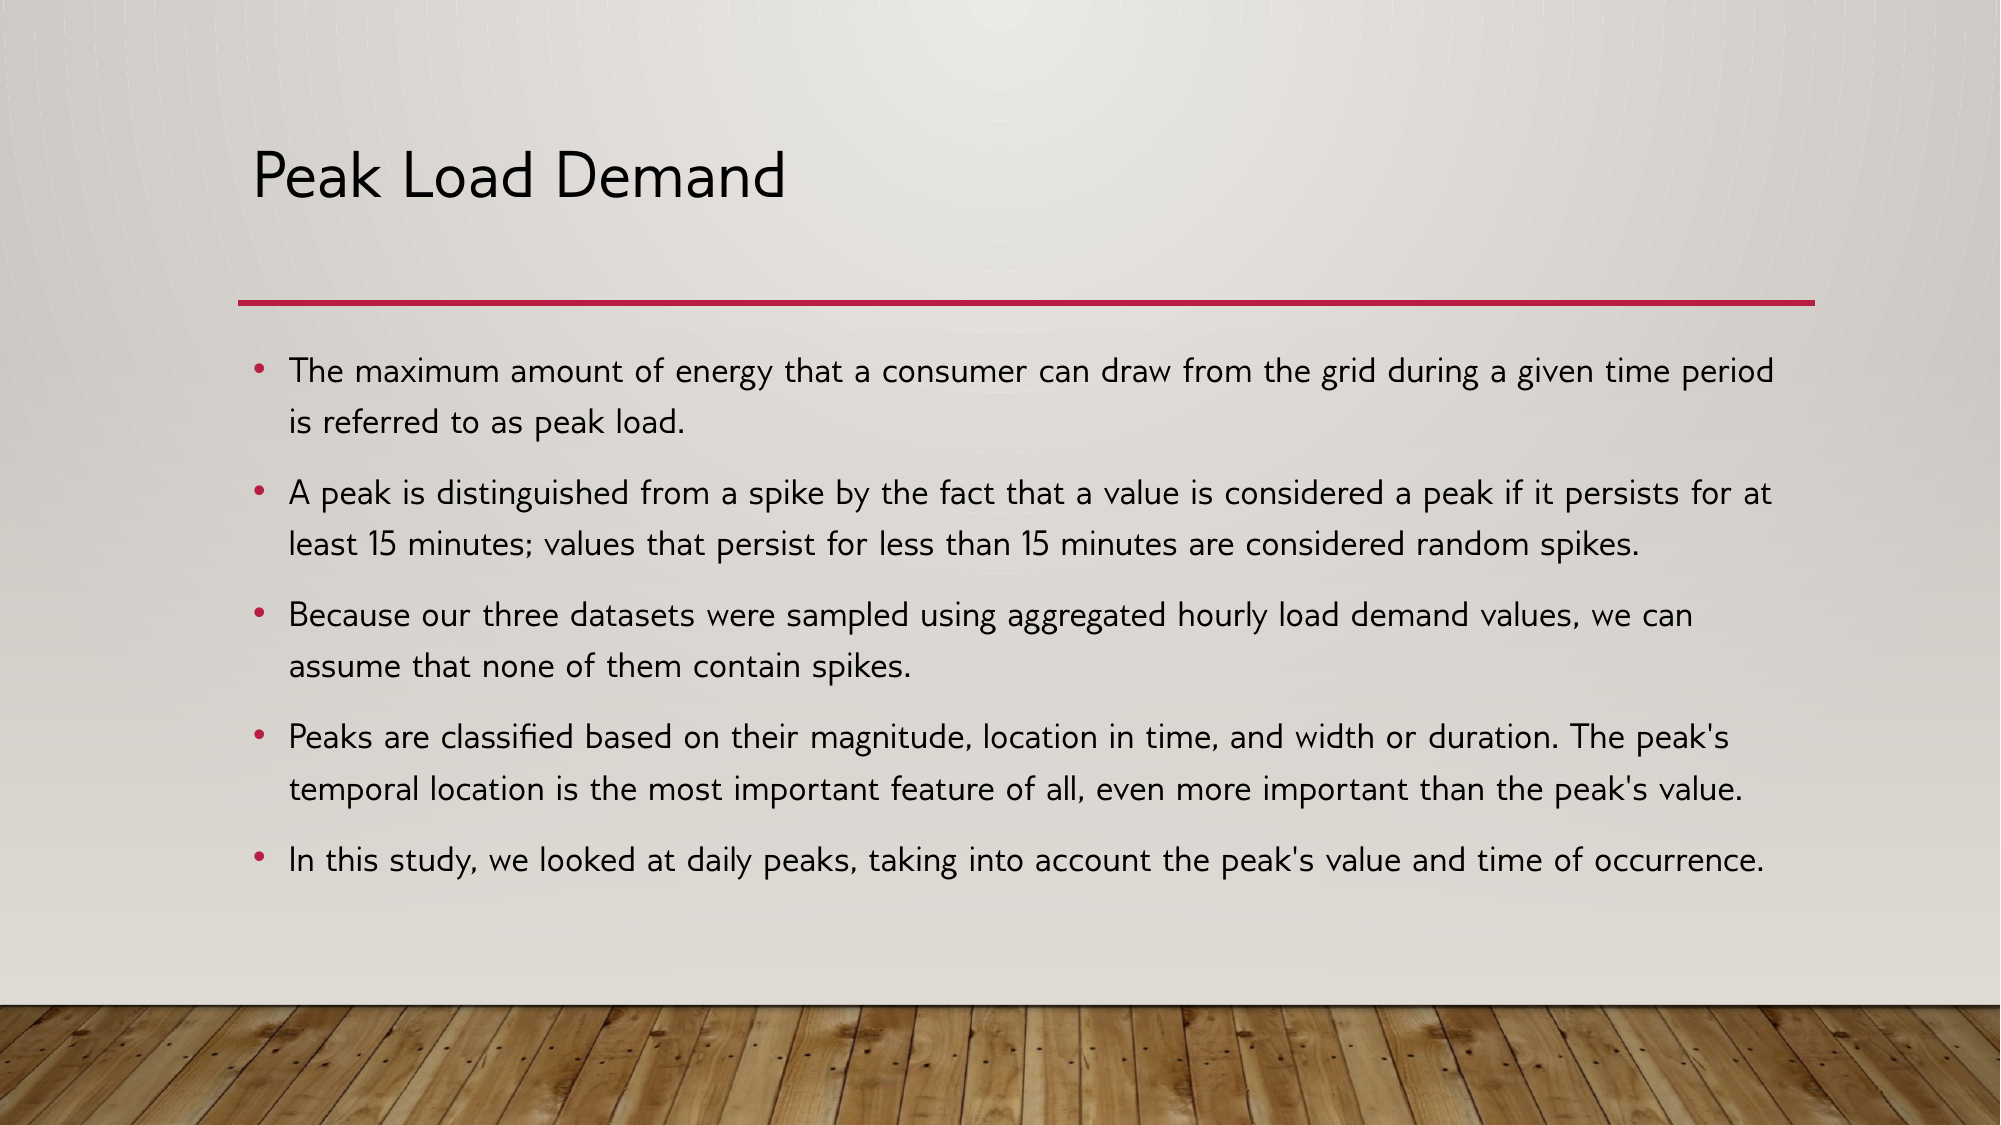

# Peak Load Demand
The maximum amount of energy that a consumer can draw from the grid during a given time period is referred to as peak load.
A peak is distinguished from a spike by the fact that a value is considered a peak if it persists for at least 15 minutes; values that persist for less than 15 minutes are considered random spikes.
Because our three datasets were sampled using aggregated hourly load demand values, we can assume that none of them contain spikes.
Peaks are classified based on their magnitude, location in time, and width or duration. The peak's temporal location is the most important feature of all, even more important than the peak's value.
In this study, we looked at daily peaks, taking into account the peak's value and time of occurrence.